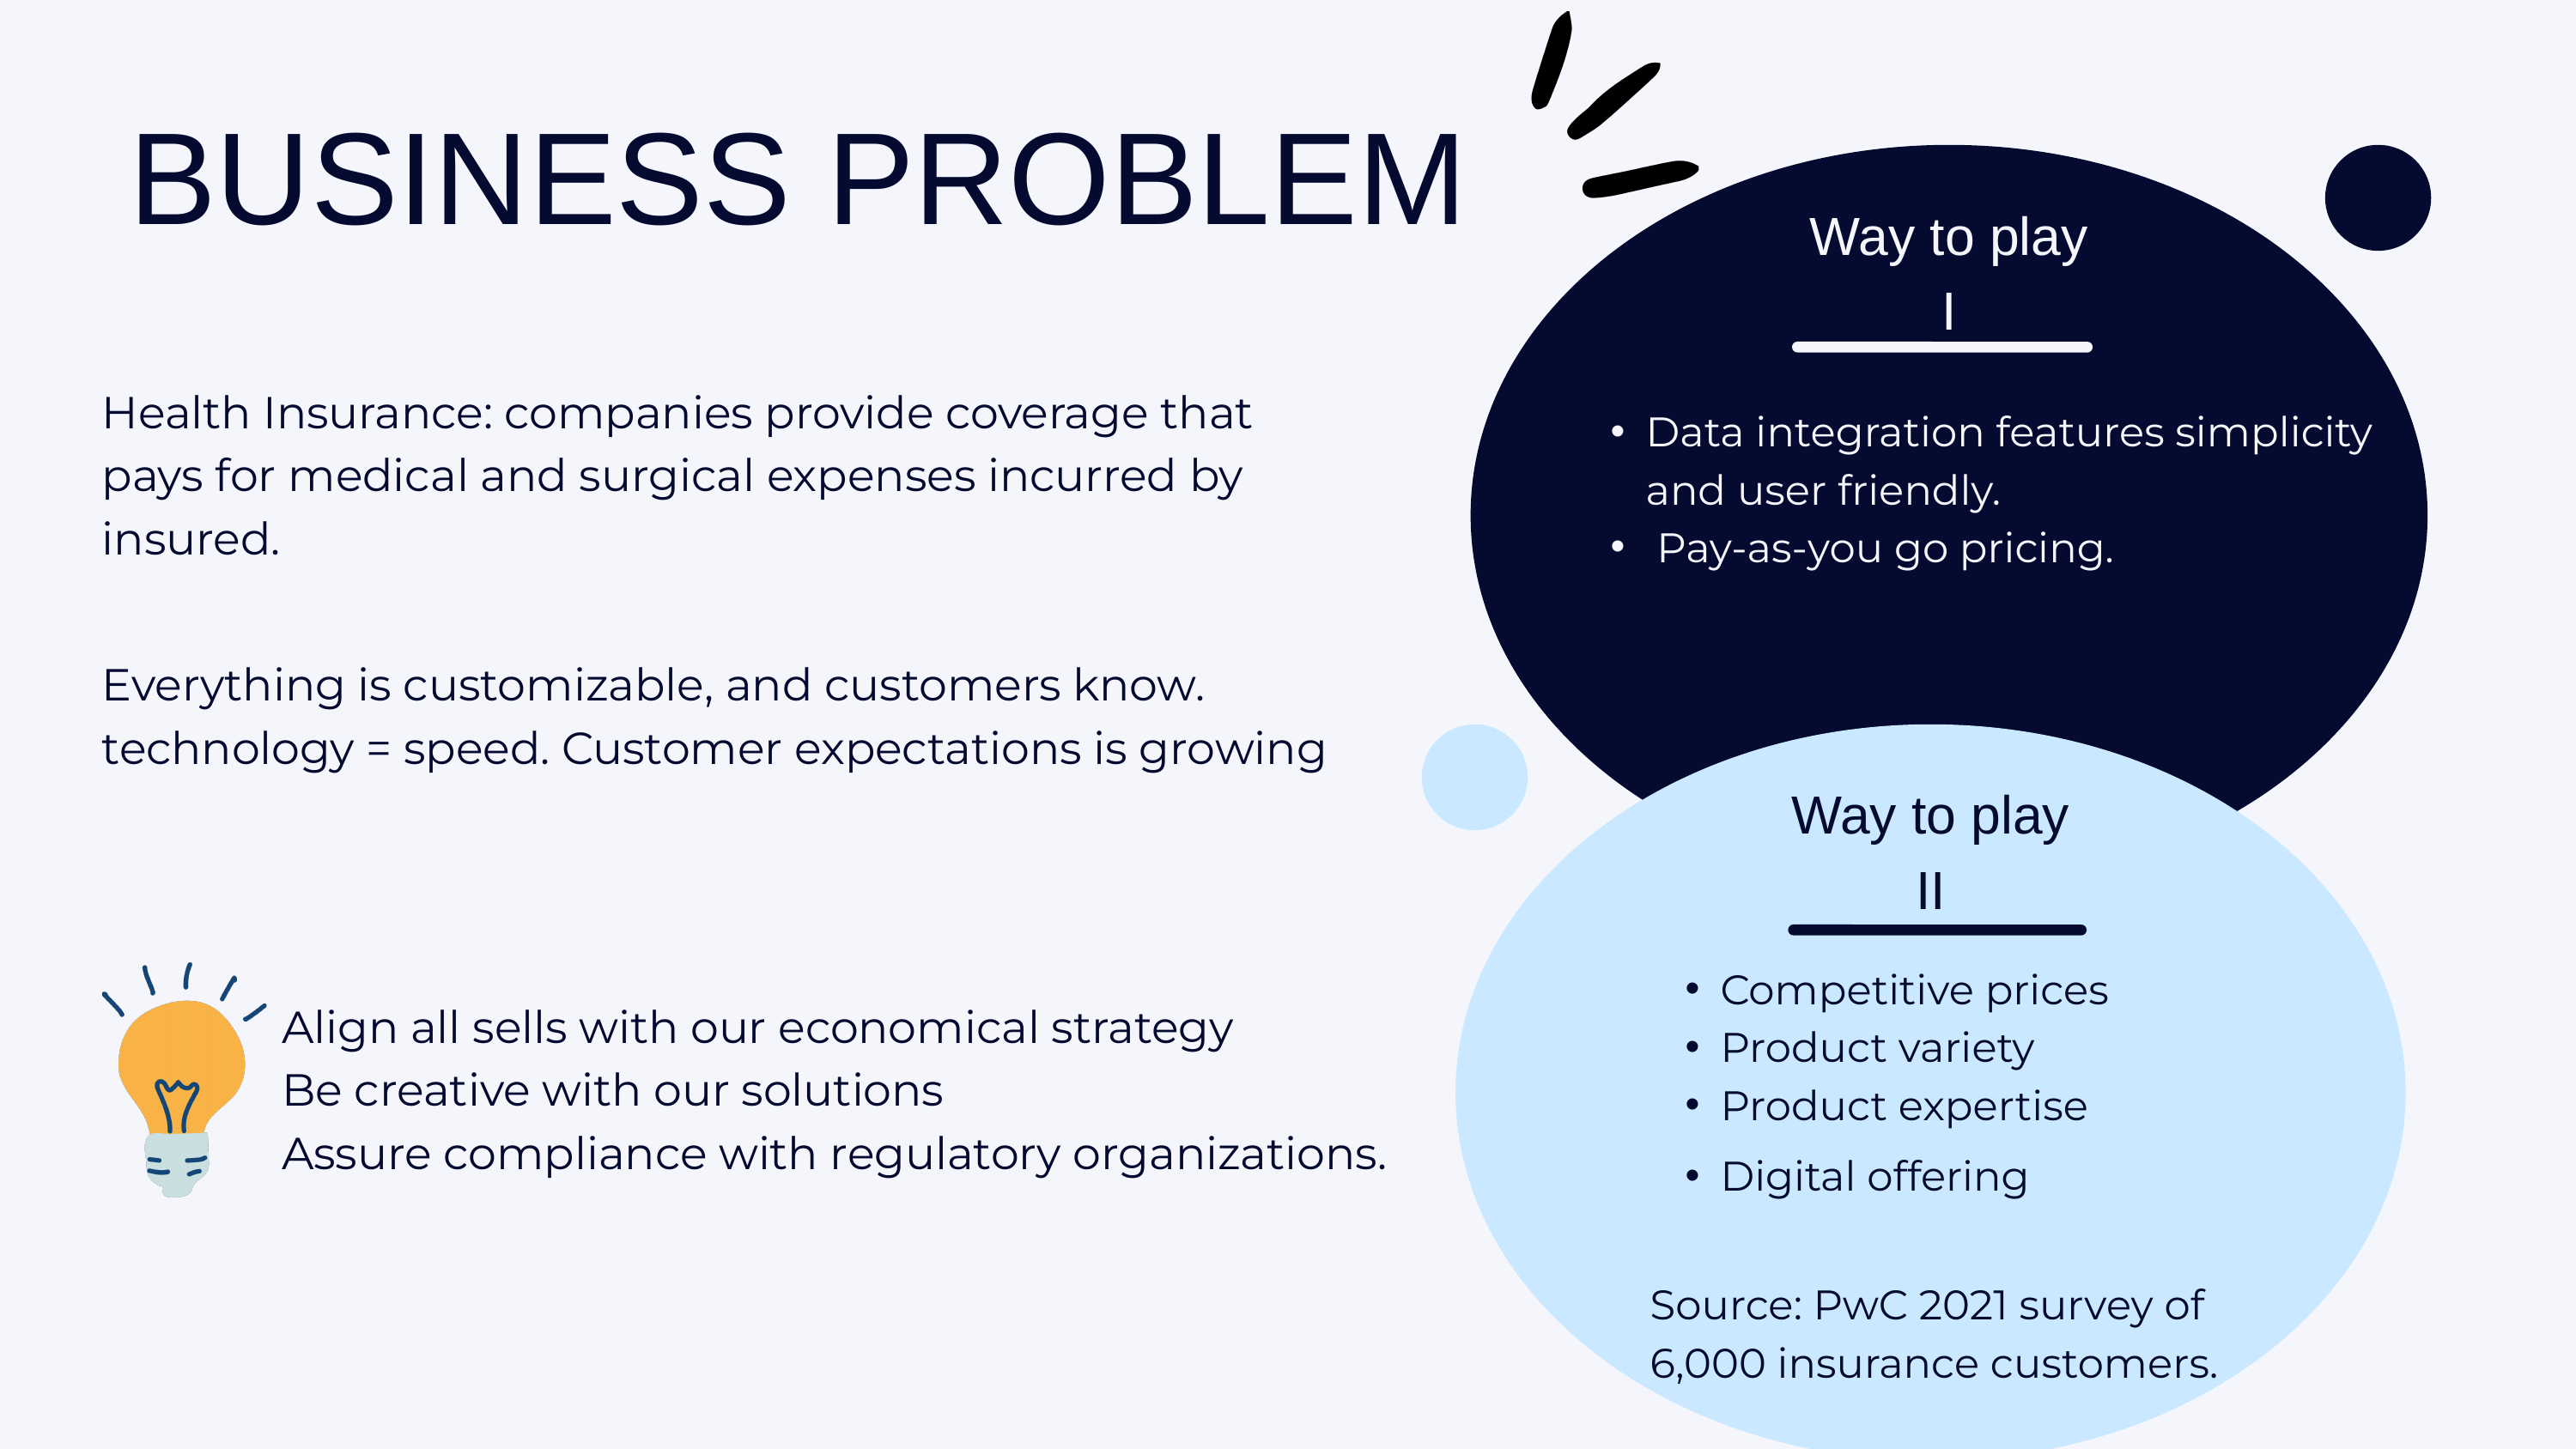

BUSINESS PROBLEM

Way to play I

Health Insurance: companies provide coverage that pays for medical and surgical expenses incurred by insured.
Data integration features simplicity and user friendly.
 Pay-as-you go pricing.
Everything is customizable, and customers know. technology = speed. Customer expectations is growing

Way to play II

Competitive prices
Product variety
Product expertise
Digital offering

Source: PwC 2021 survey of 6,000 insurance customers.

Align all sells with our economical strategy
Be creative with our solutions
Assure compliance with regulatory organizations.